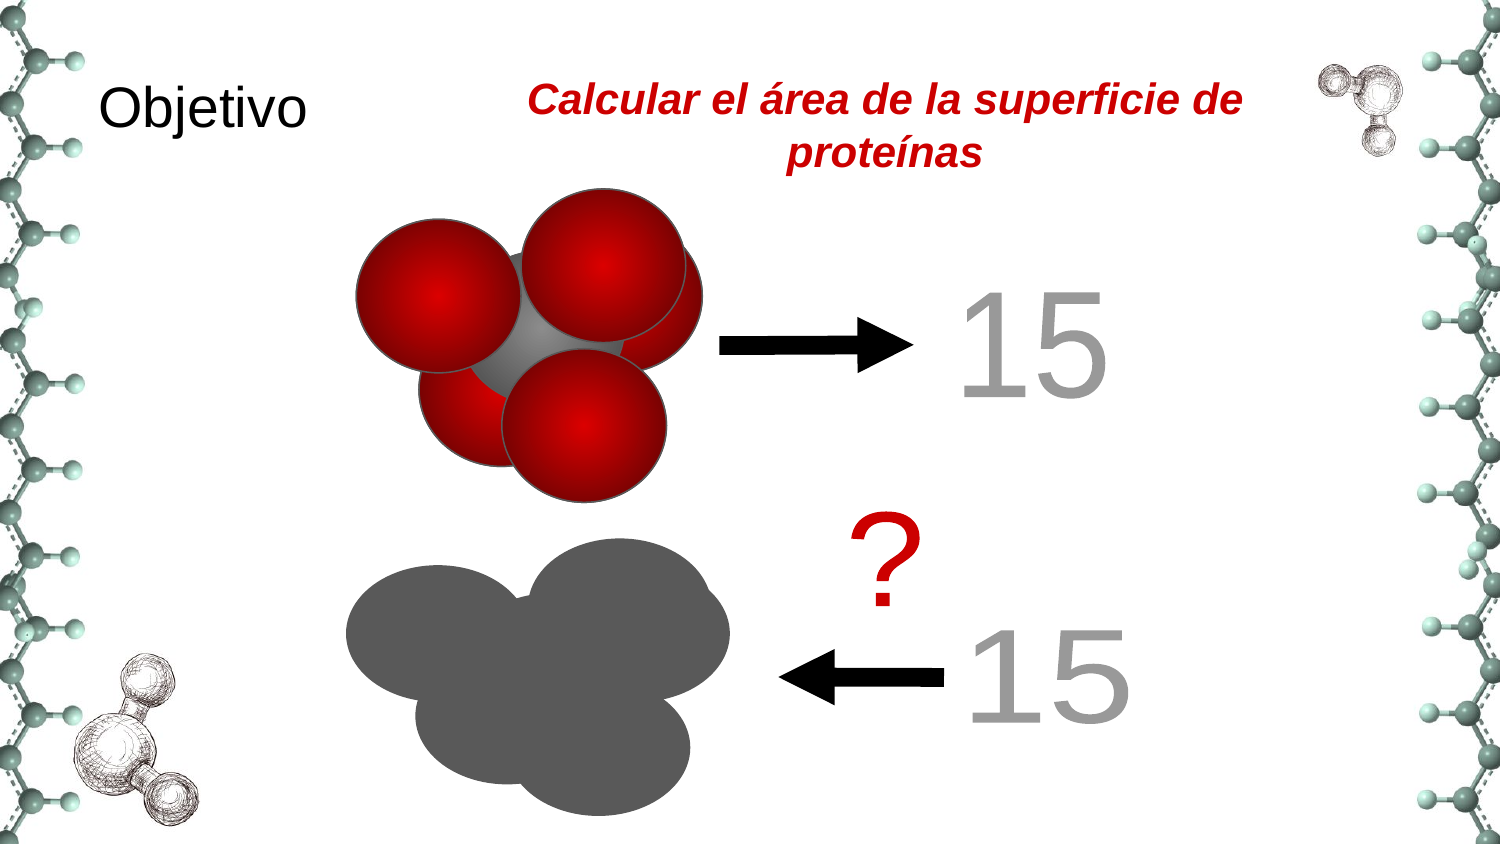

Calcular el área de la superficie de proteínas
Objetivo

15

?

15